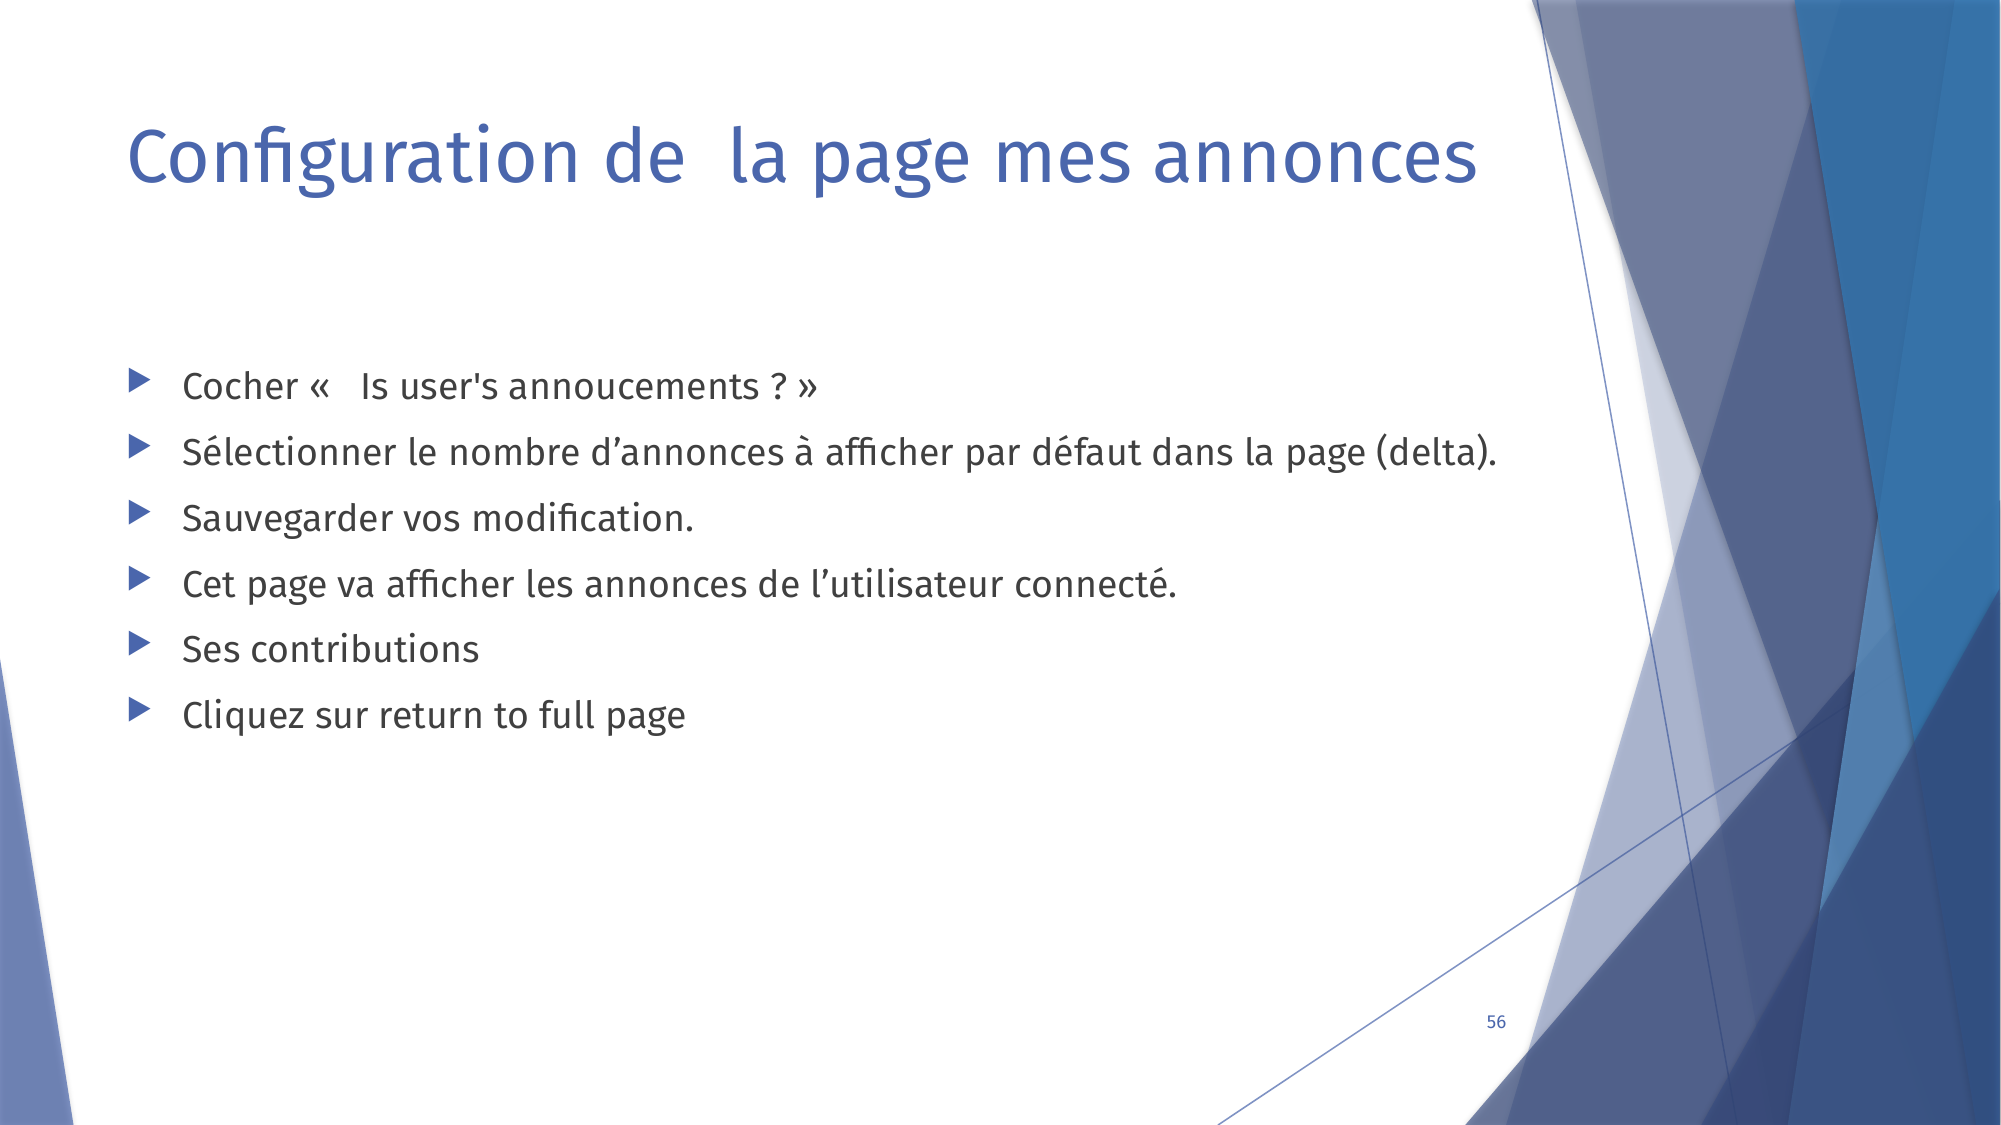

# Configuration de  la page mes annonces
Cocher «   Is user's annoucements ? »
Sélectionner le nombre d’annonces à afficher par défaut dans la page (delta).
Sauvegarder vos modification.
Cet page va afficher les annonces de l’utilisateur connecté.
Ses contributions
Cliquez sur return to full page

56